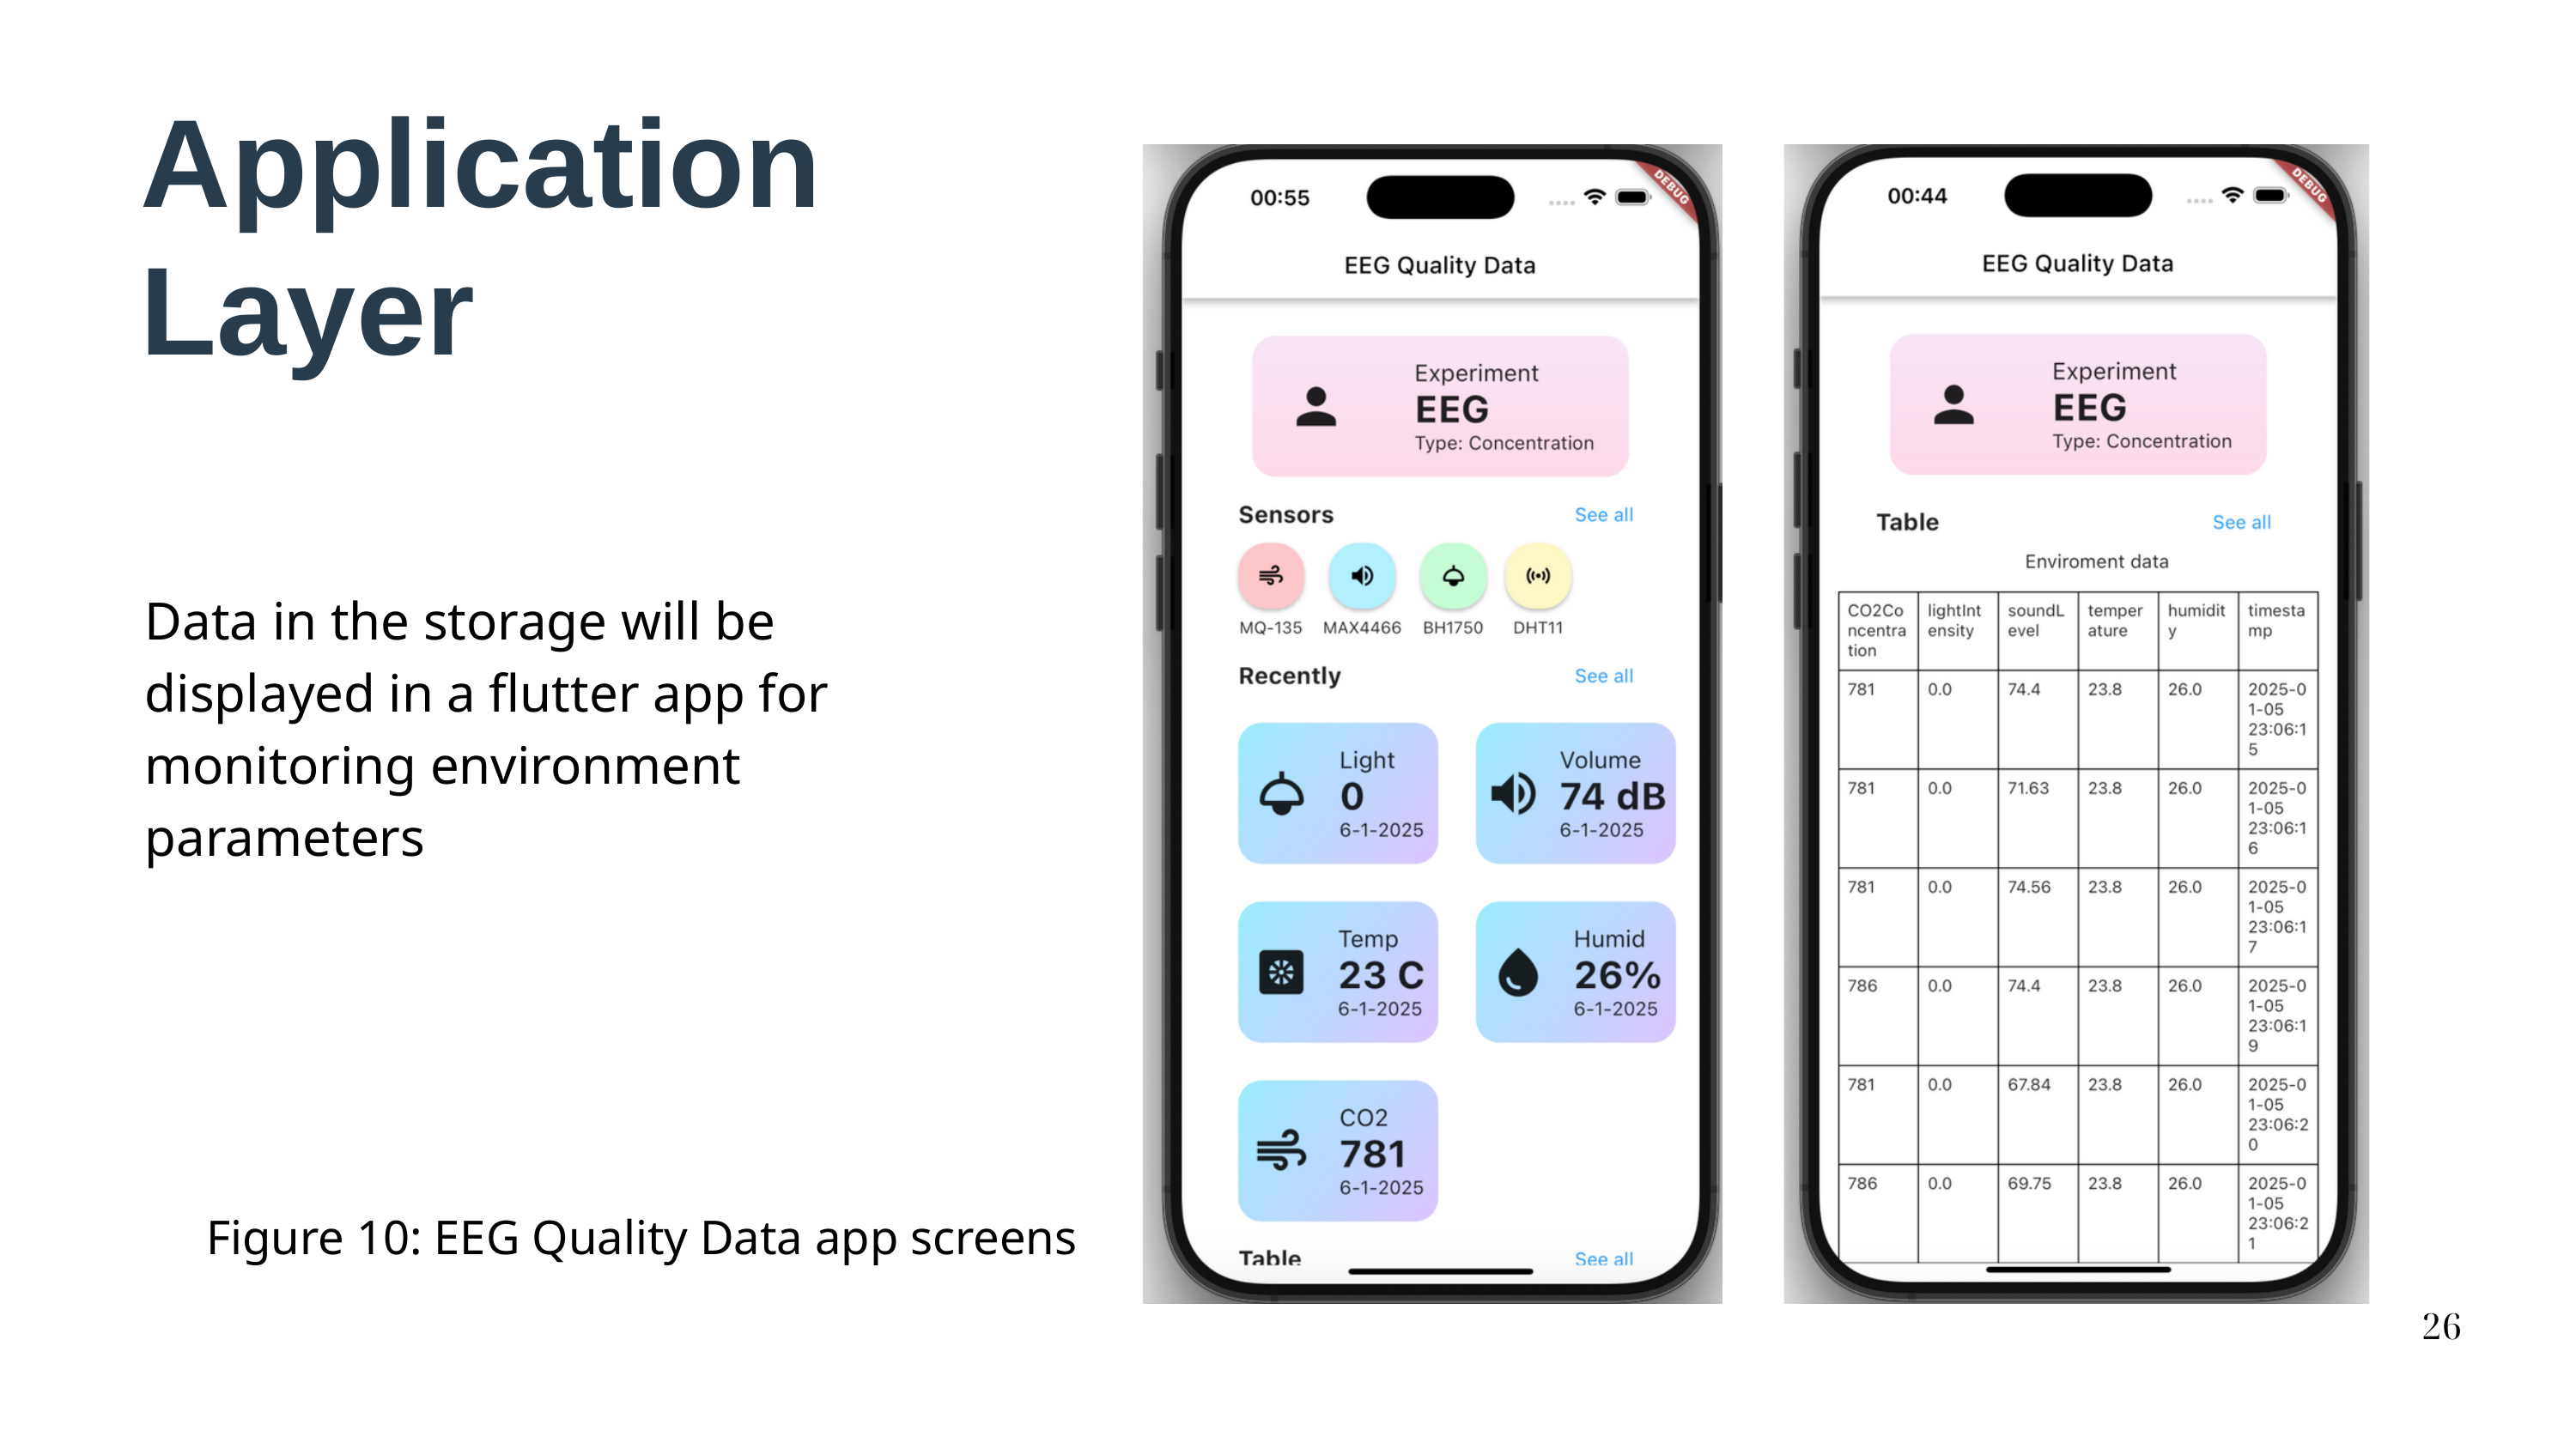

Application Layer

Data in the storage will be displayed in a flutter app for monitoring environment parameters
Figure 10: EEG Quality Data app screens
26